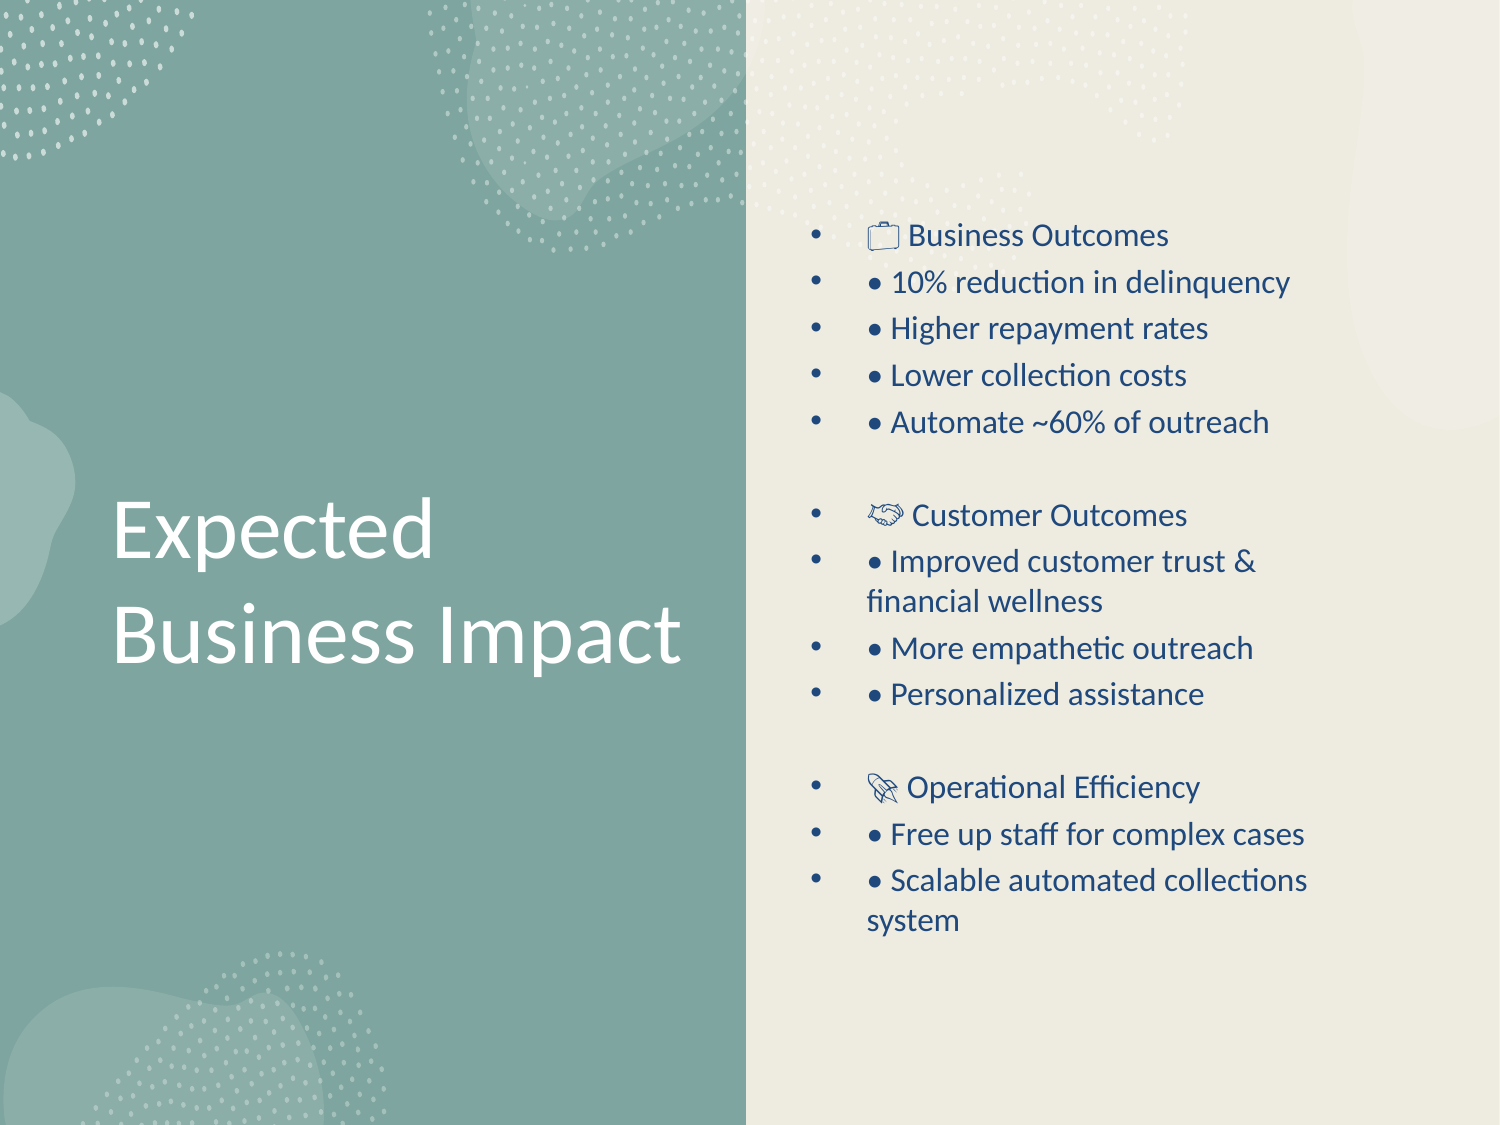

💼 Business Outcomes
• 10% reduction in delinquency
• Higher repayment rates
• Lower collection costs
• Automate ~60% of outreach

🤝 Customer Outcomes
• Improved customer trust & financial wellness
• More empathetic outreach
• Personalized assistance

🚀 Operational Efficiency
• Free up staff for complex cases
• Scalable automated collections system
# Expected Business Impact